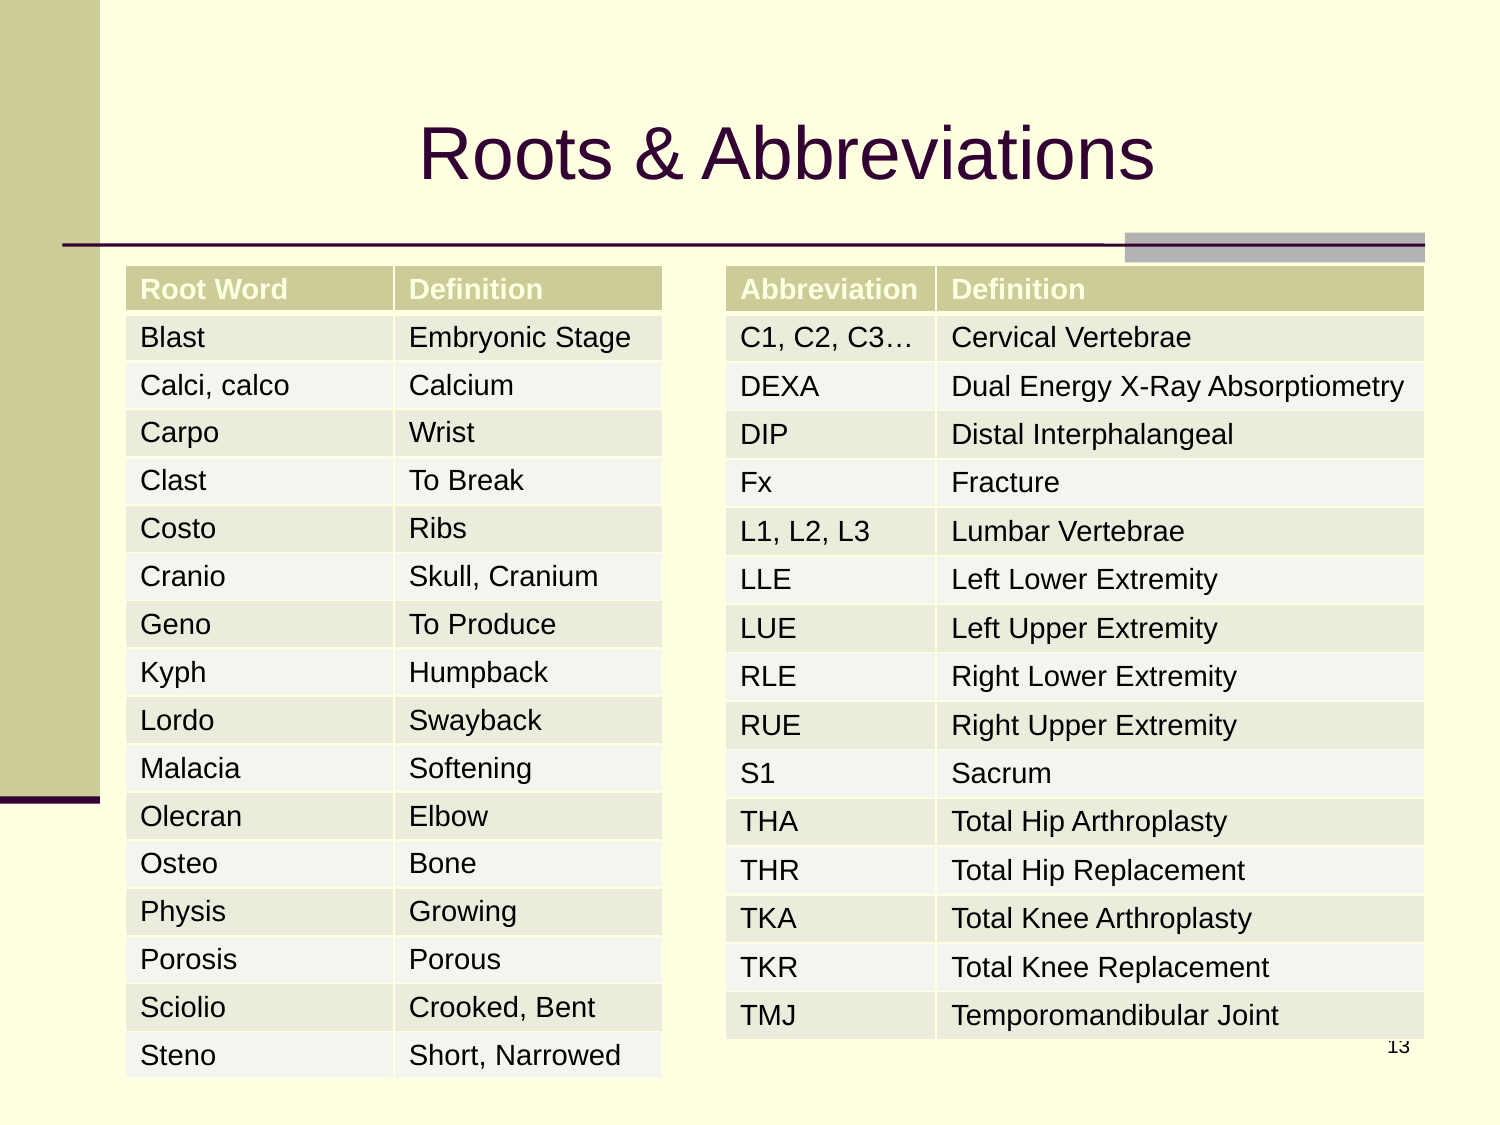

# Roots & Abbreviations
| Root Word | Definition |
| --- | --- |
| Blast | Embryonic Stage |
| Calci, calco | Calcium |
| Carpo | Wrist |
| Clast | To Break |
| Costo | Ribs |
| Cranio | Skull, Cranium |
| Geno | To Produce |
| Kyph | Humpback |
| Lordo | Swayback |
| Malacia | Softening |
| Olecran | Elbow |
| Osteo | Bone |
| Physis | Growing |
| Porosis | Porous |
| Sciolio | Crooked, Bent |
| Steno | Short, Narrowed |
| Abbreviation | Definition |
| --- | --- |
| C1, C2, C3… | Cervical Vertebrae |
| DEXA | Dual Energy X-Ray Absorptiometry |
| DIP | Distal Interphalangeal |
| Fx | Fracture |
| L1, L2, L3 | Lumbar Vertebrae |
| LLE | Left Lower Extremity |
| LUE | Left Upper Extremity |
| RLE | Right Lower Extremity |
| RUE | Right Upper Extremity |
| S1 | Sacrum |
| THA | Total Hip Arthroplasty |
| THR | Total Hip Replacement |
| TKA | Total Knee Arthroplasty |
| TKR | Total Knee Replacement |
| TMJ | Temporomandibular Joint |
13